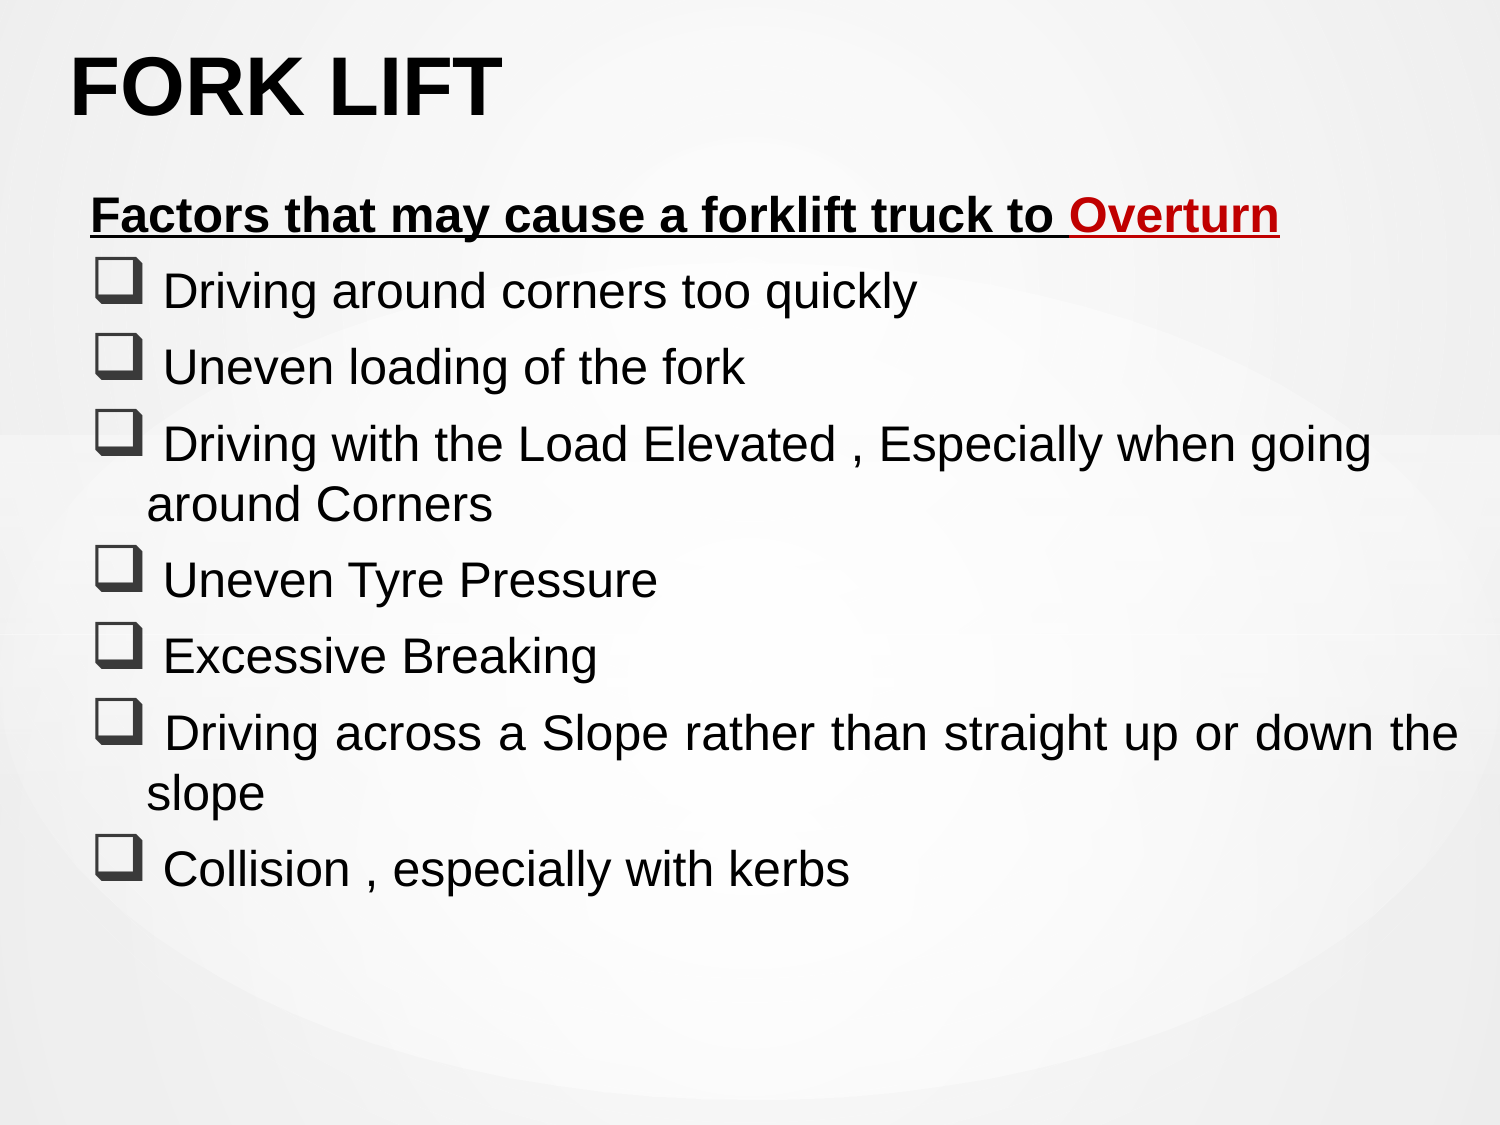

# FORK LIFT
Factors that may cause a forklift truck to Overturn
 Driving around corners too quickly
 Uneven loading of the fork
 Driving with the Load Elevated , Especially when going around Corners
 Uneven Tyre Pressure
 Excessive Breaking
 Driving across a Slope rather than straight up or down the slope
 Collision , especially with kerbs